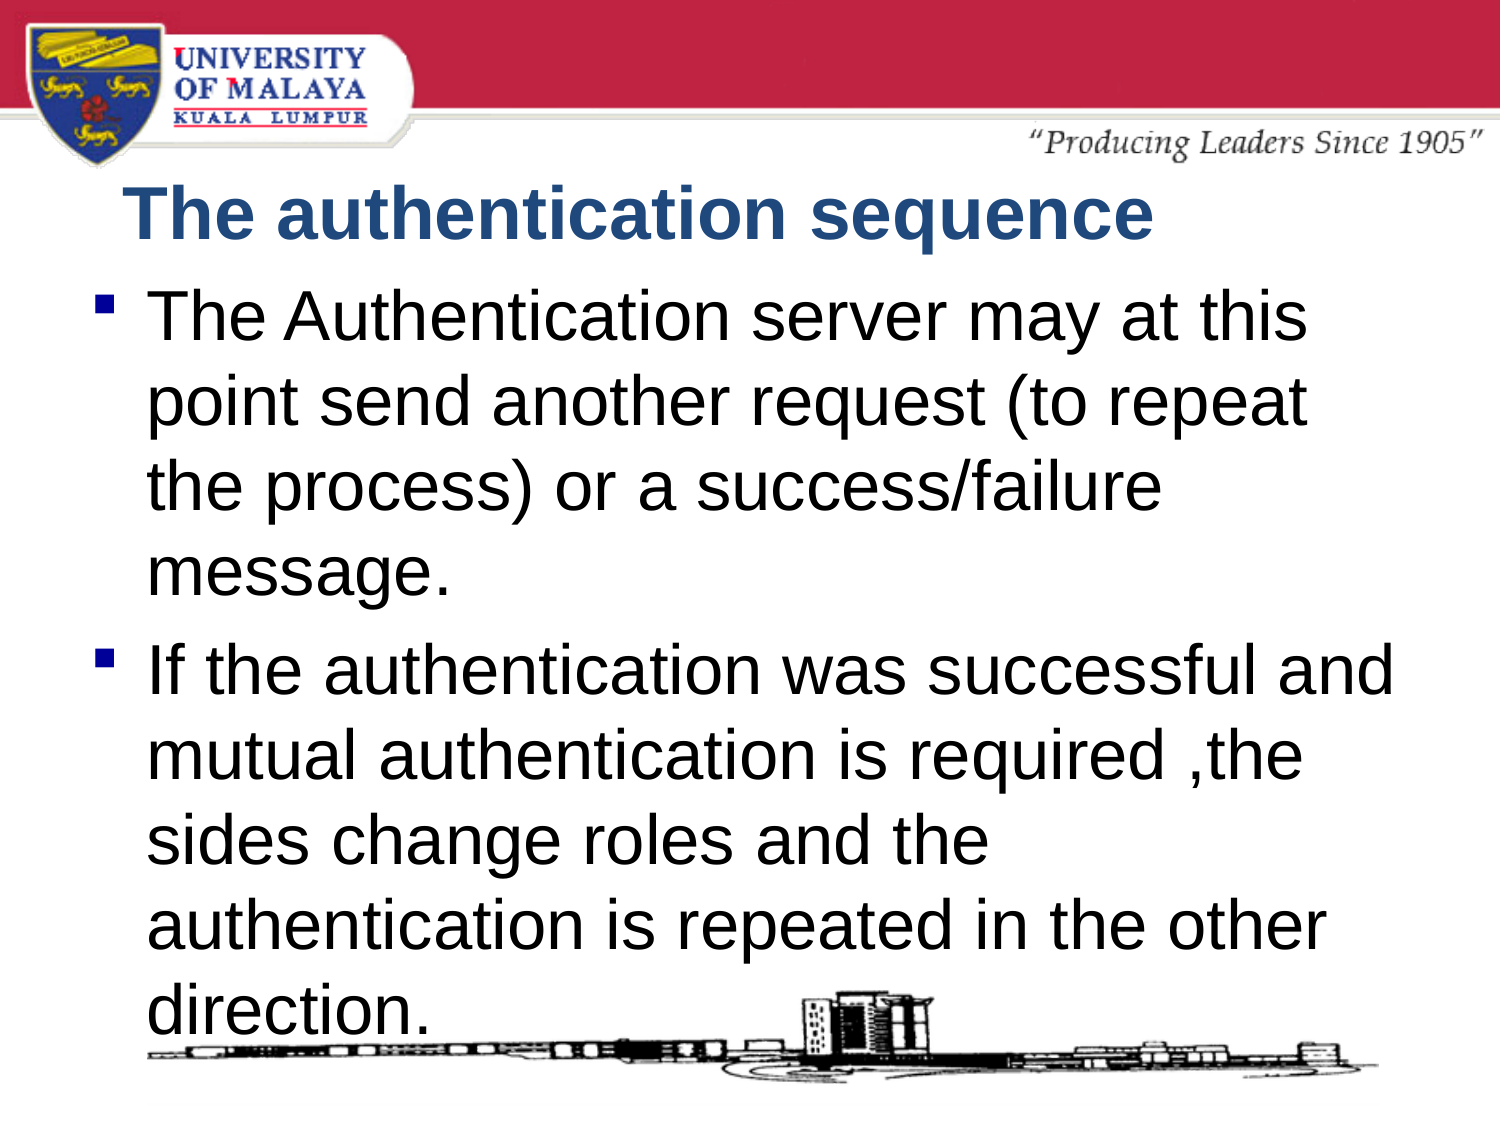

# The authentication sequence
The Authentication server may at this point send another request (to repeat the process) or a success/failure message.
If the authentication was successful and mutual authentication is required ,the sides change roles and the authentication is repeated in the other direction.